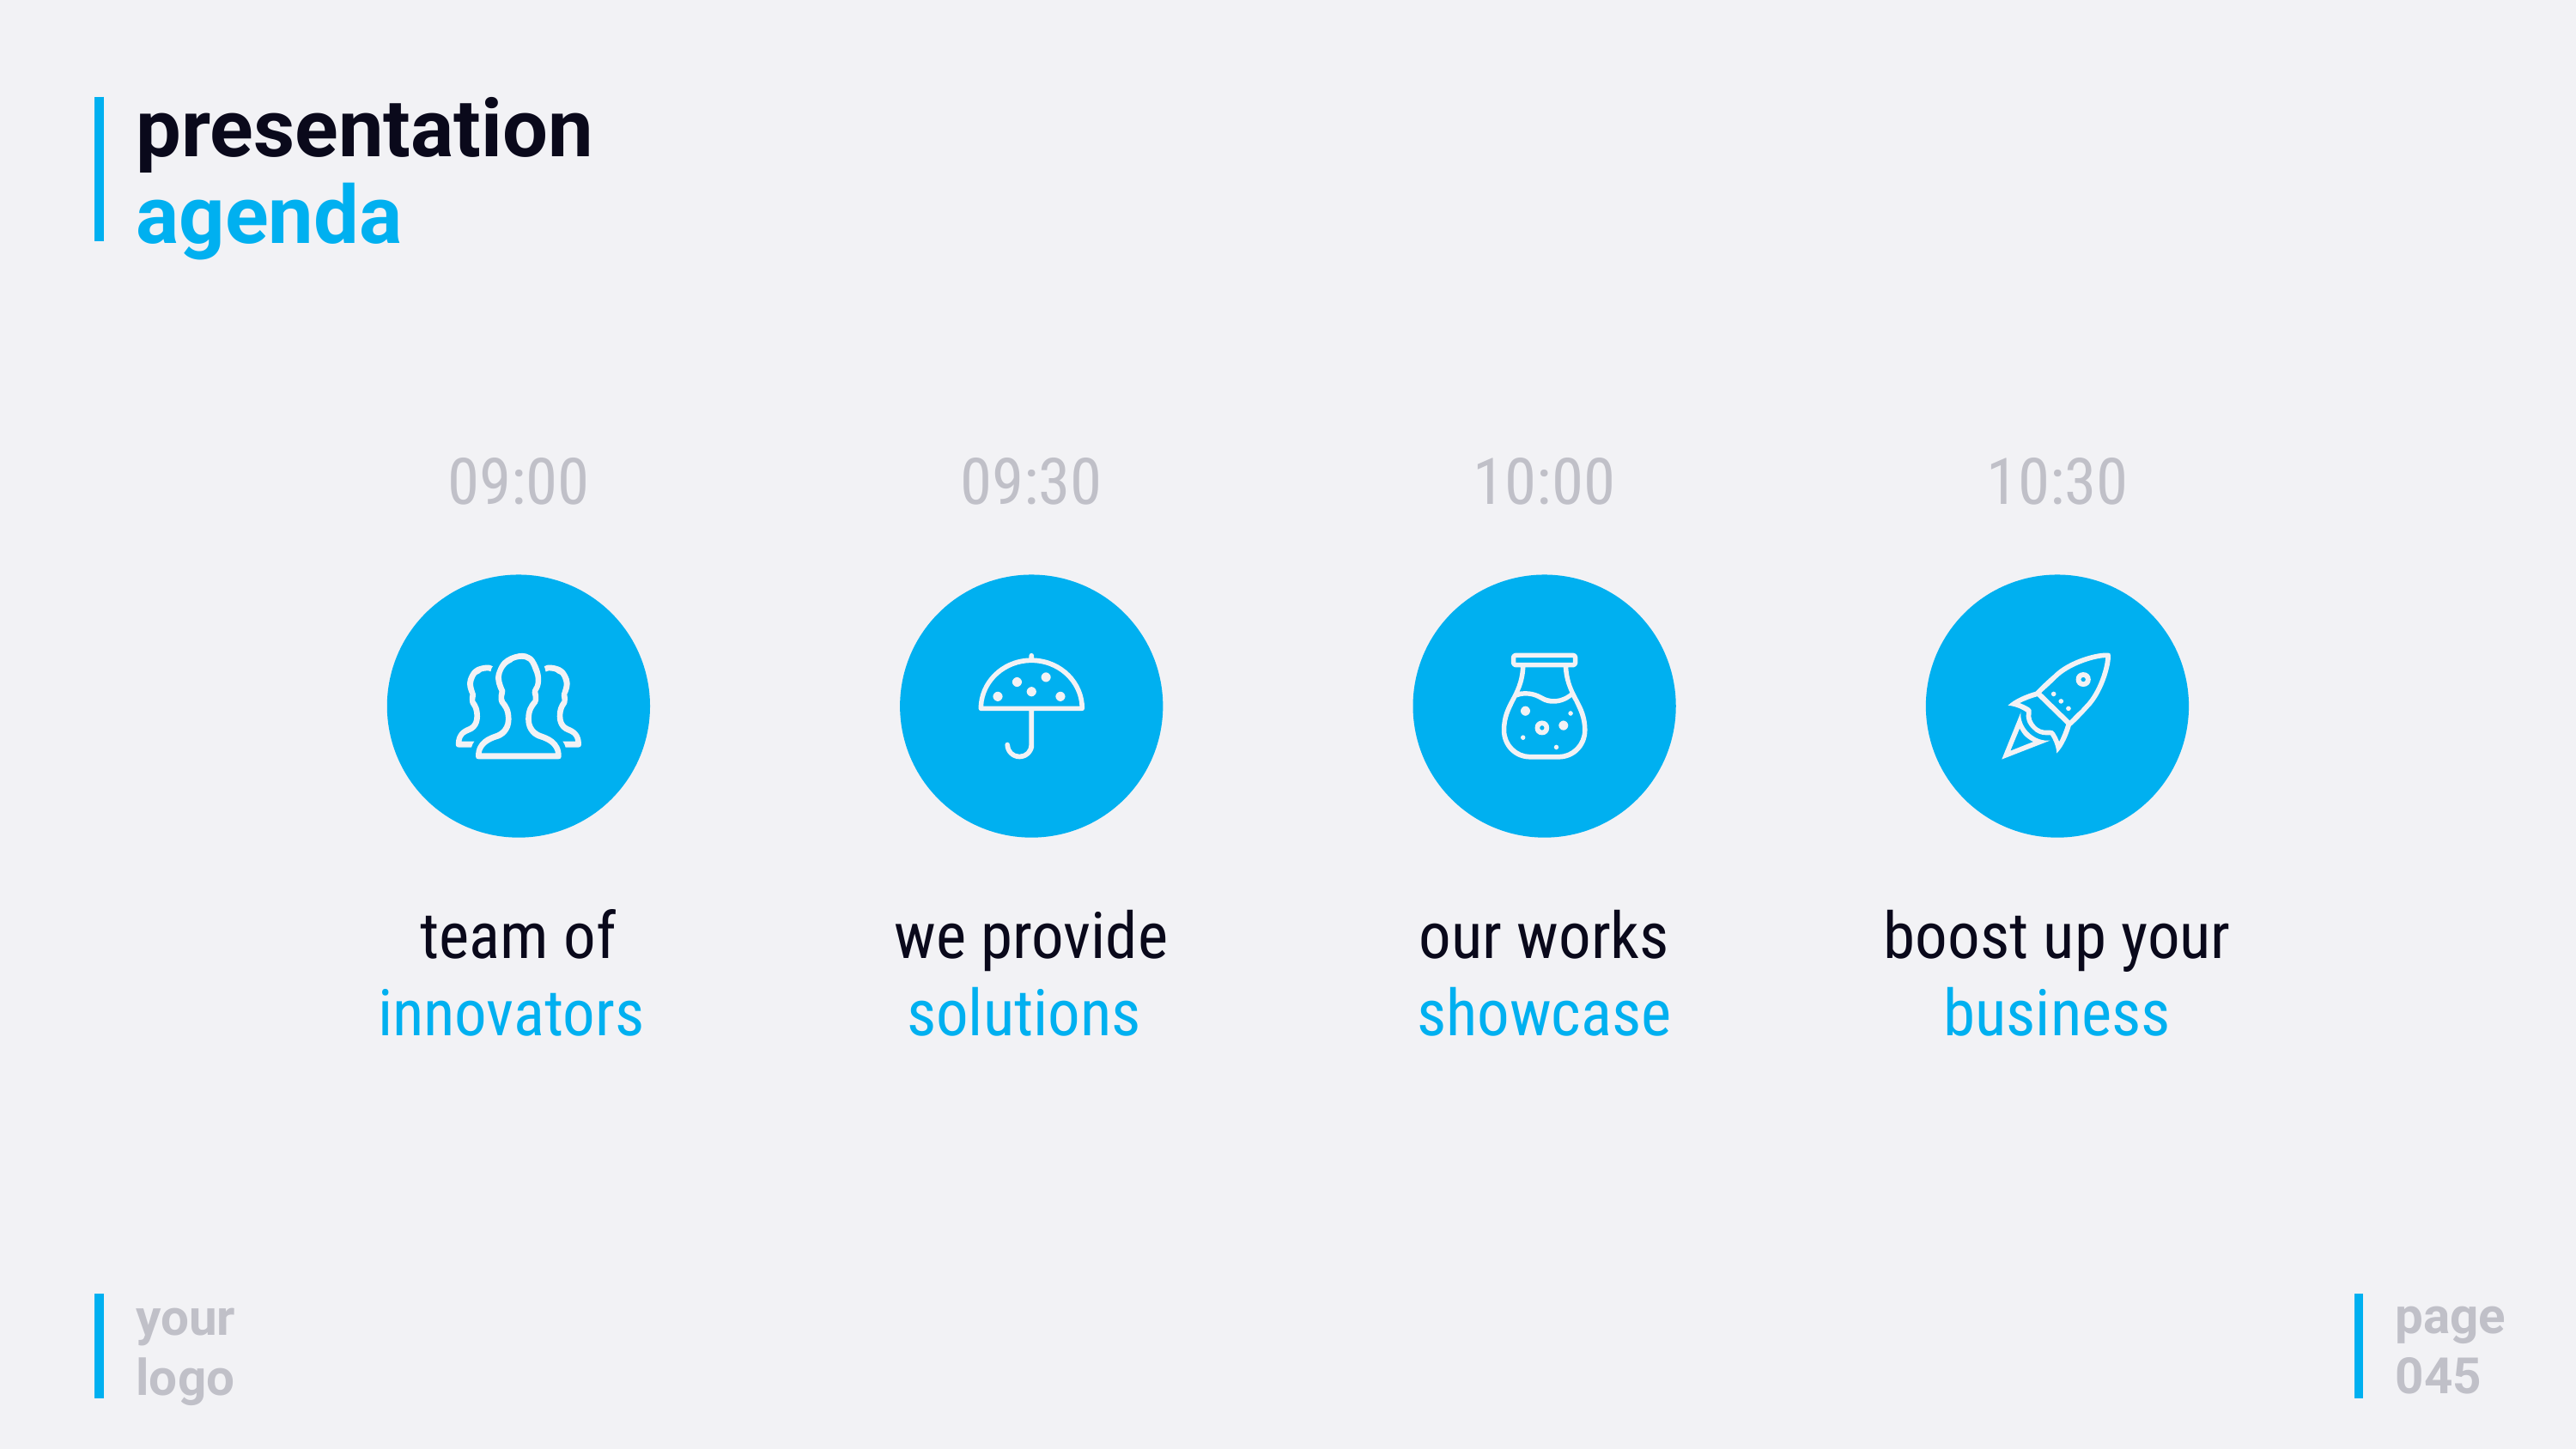

# presentation agenda
09:00

team of
innovators

09:30

we provide
solutions

10:00

our works
showcase

10:30

boost up your
business

page
045